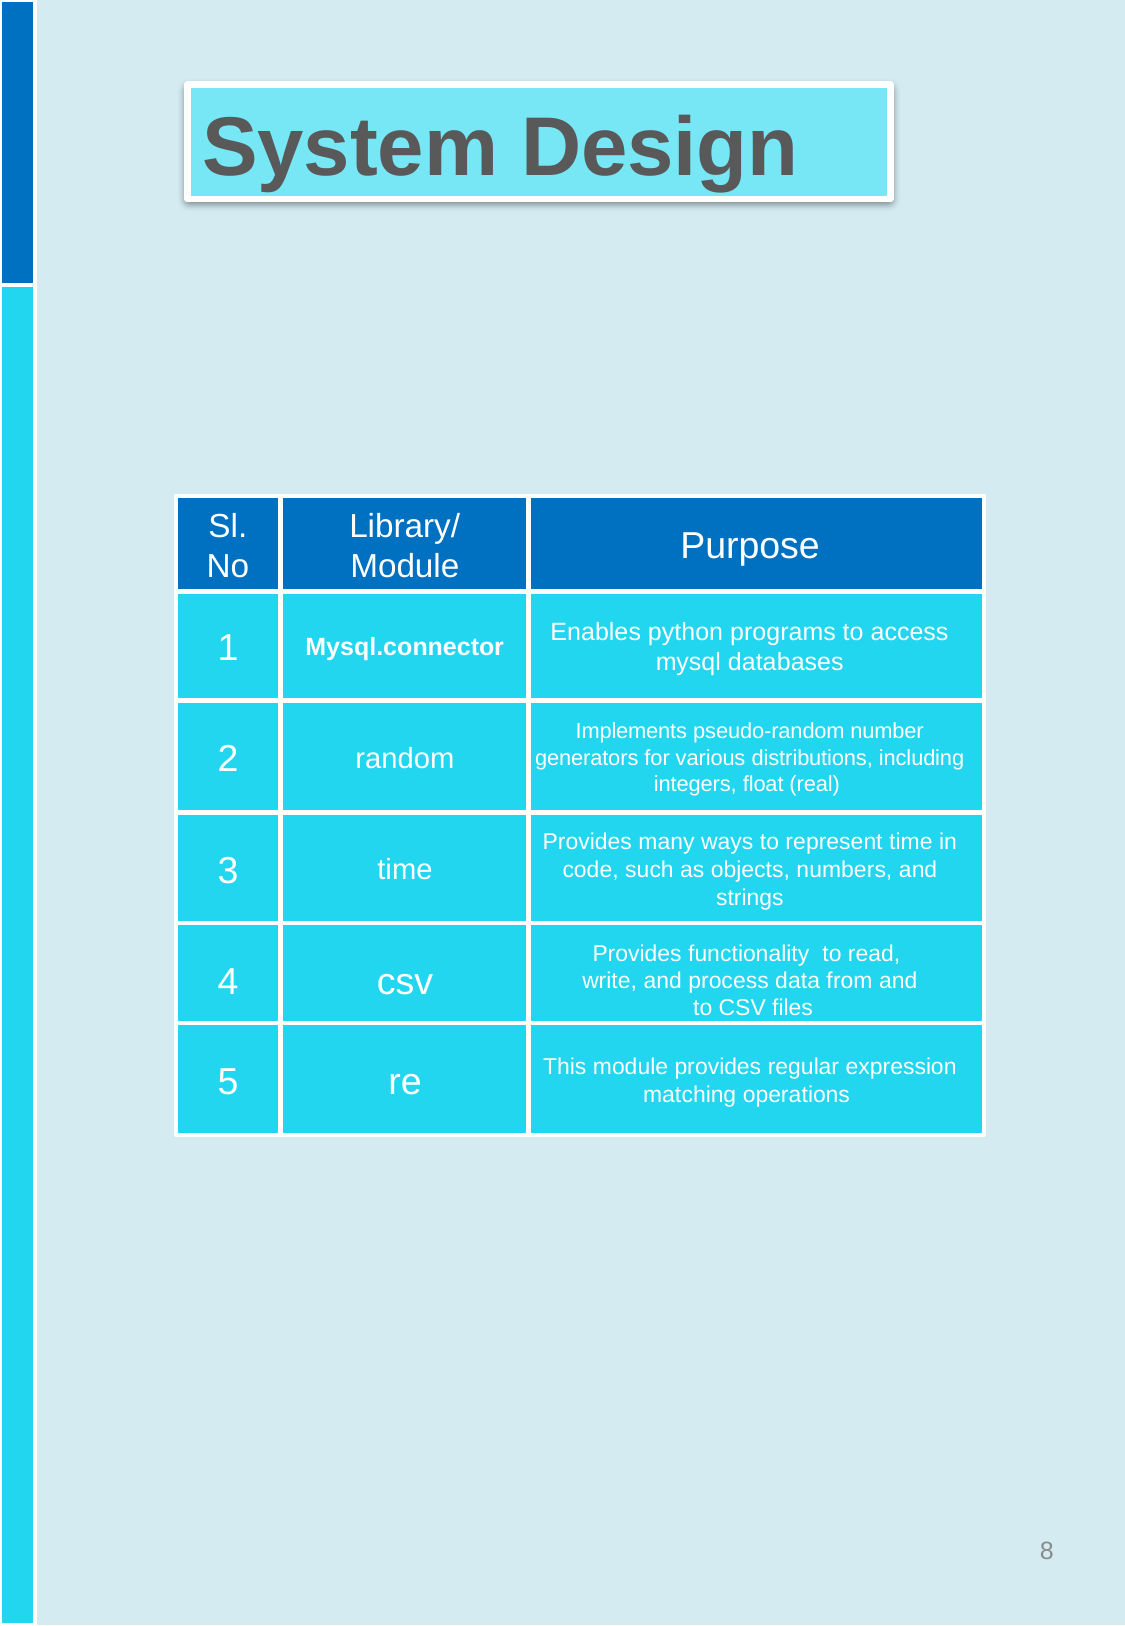

System Design

Sl.
No
Library/
Module
Purpose
Enables python programs to access mysql databases
1
Mysql.connector
Implements pseudo-random number generators for various distributions, including integers, float (real)
2
random
Provides many ways to represent time in code, such as objects, numbers, and strings
3
time
Provides functionality  to read,
write, and process data from and
 to CSV files
4
csv
This module provides regular expression matching operations
5
re
8